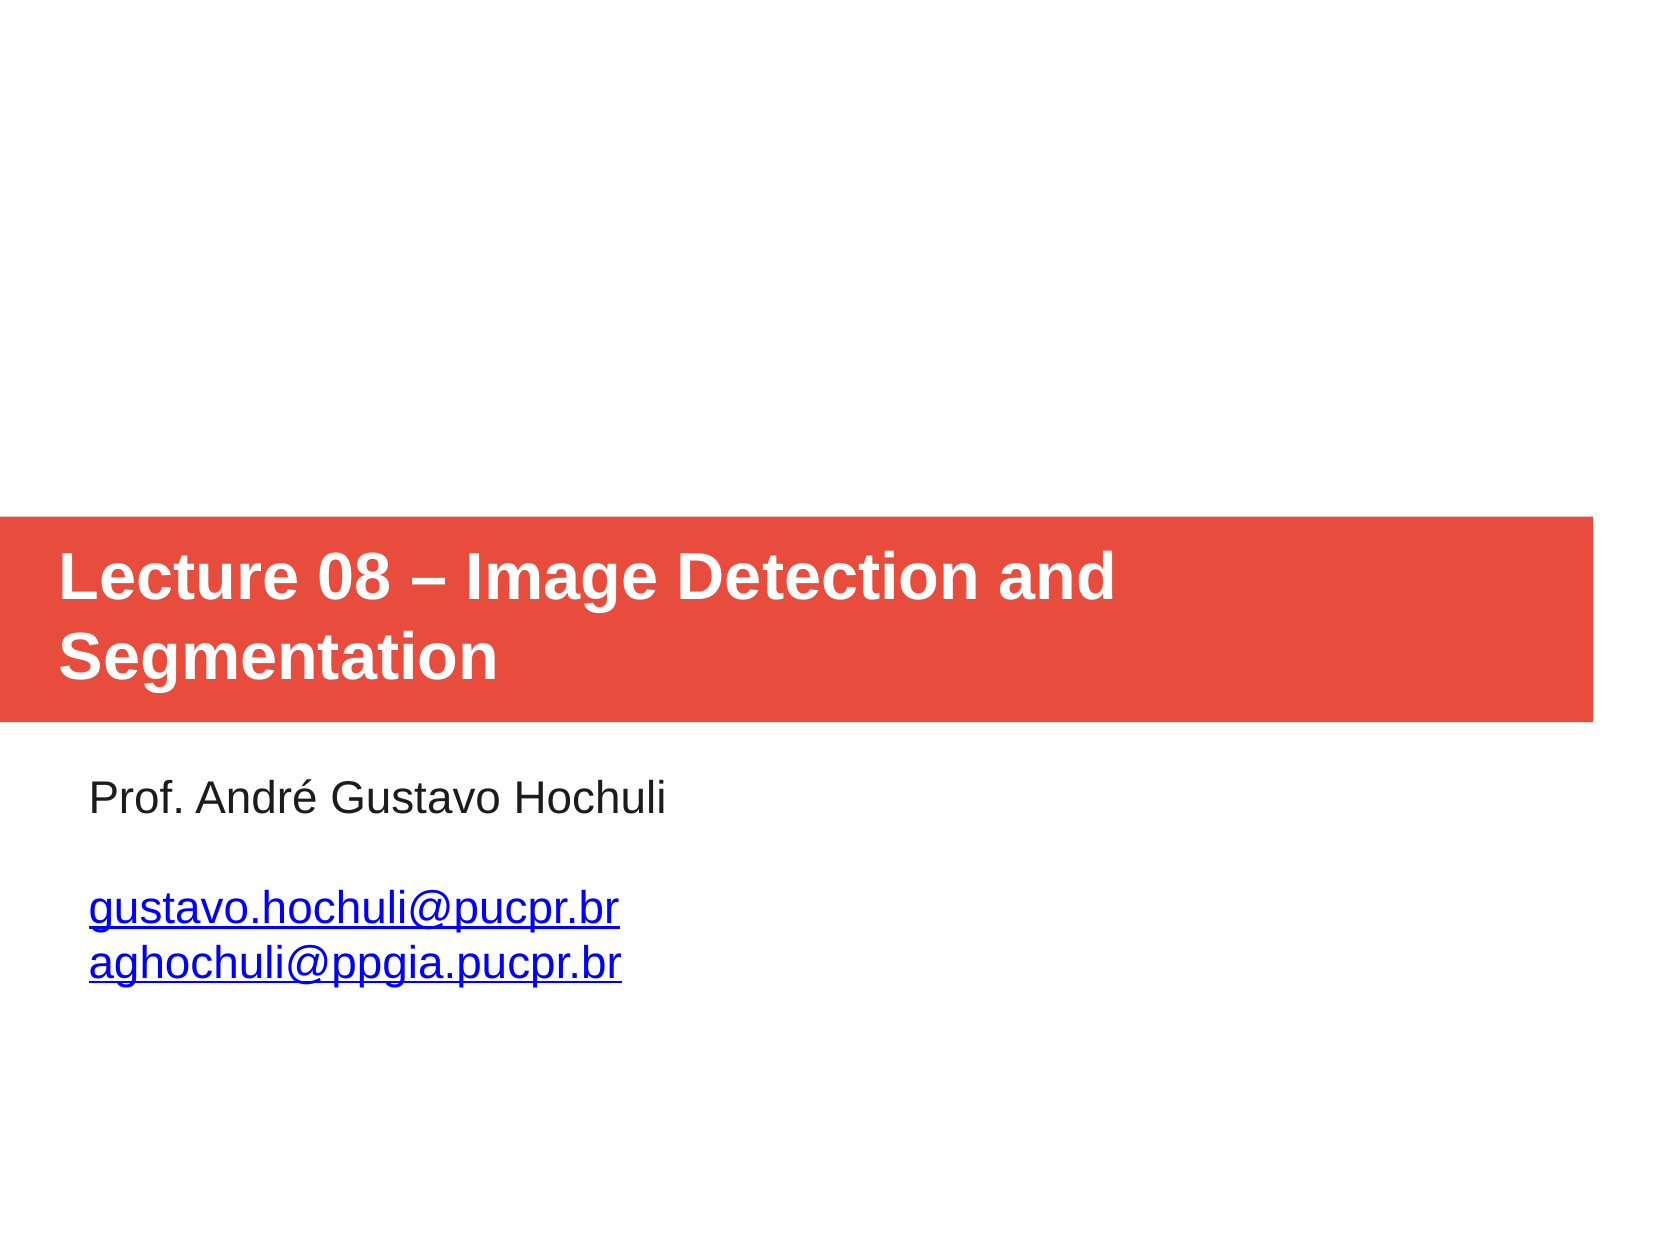

Lecture 08 – Image Detection and
Segmentation
Prof. André Gustavo Hochuli

gustavo.hochuli@pucpr.br
aghochuli@ppgia.pucpr.br